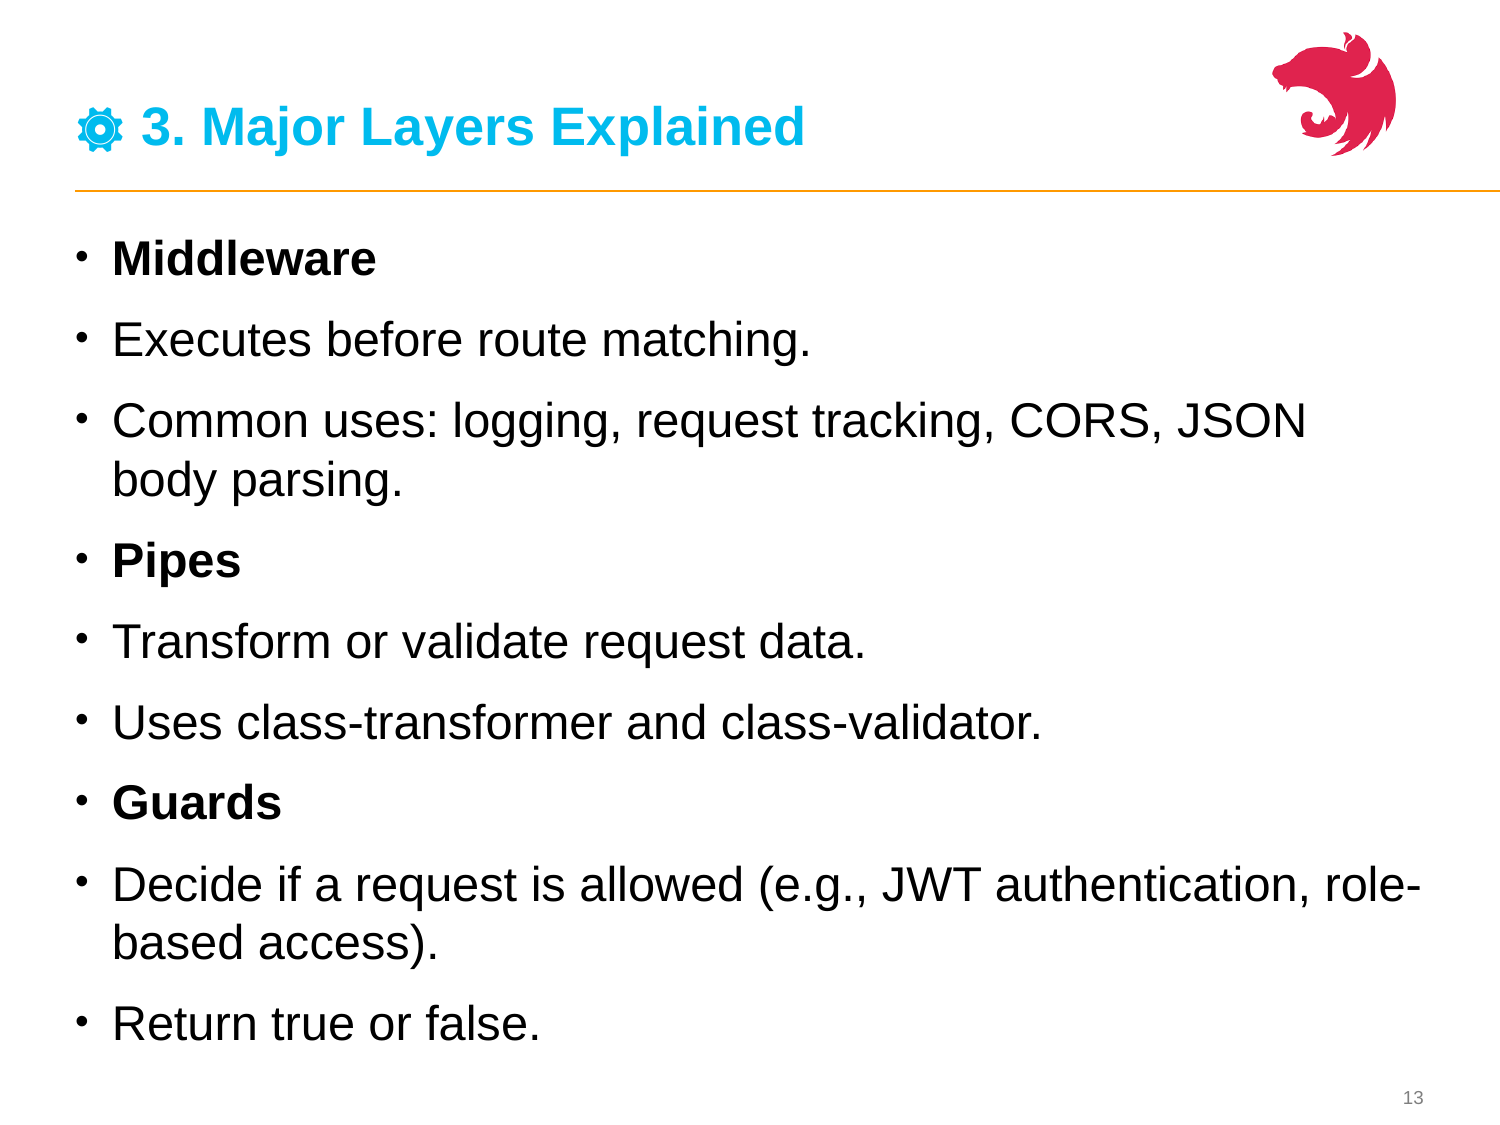

# ⚙️ 3. Major Layers Explained
Middleware
Executes before route matching.
Common uses: logging, request tracking, CORS, JSON body parsing.
Pipes
Transform or validate request data.
Uses class-transformer and class-validator.
Guards
Decide if a request is allowed (e.g., JWT authentication, role-based access).
Return true or false.